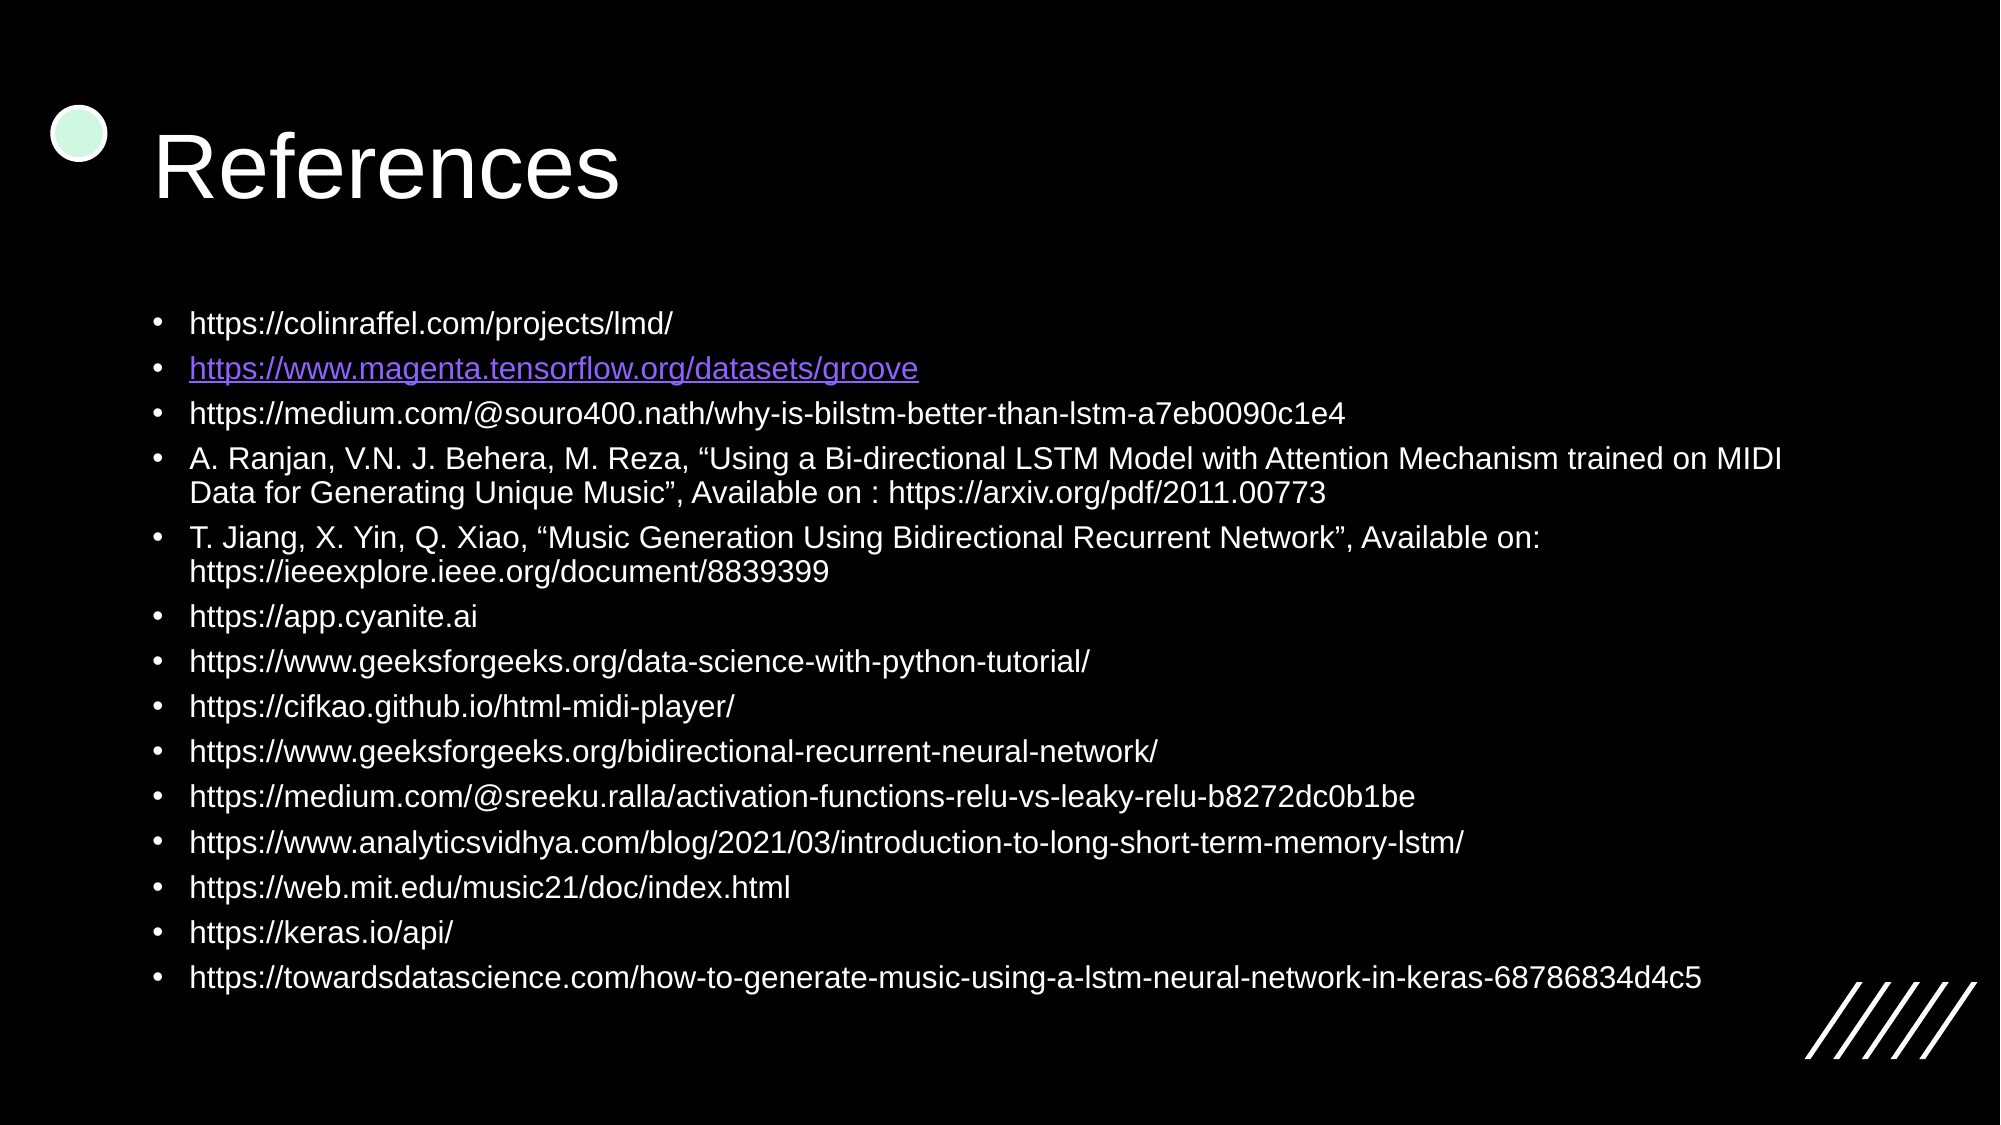

# References
https://colinraffel.com/projects/lmd/
https://www.magenta.tensorflow.org/datasets/groove
https://medium.com/@souro400.nath/why-is-bilstm-better-than-lstm-a7eb0090c1e4
A. Ranjan, V.N. J. Behera, M. Reza, “Using a Bi-directional LSTM Model with Attention Mechanism trained on MIDI Data for Generating Unique Music”, Available on : https://arxiv.org/pdf/2011.00773
T. Jiang, X. Yin, Q. Xiao, “Music Generation Using Bidirectional Recurrent Network”, Available on: https://ieeexplore.ieee.org/document/8839399
https://app.cyanite.ai
https://www.geeksforgeeks.org/data-science-with-python-tutorial/
https://cifkao.github.io/html-midi-player/
https://www.geeksforgeeks.org/bidirectional-recurrent-neural-network/
https://medium.com/@sreeku.ralla/activation-functions-relu-vs-leaky-relu-b8272dc0b1be
https://www.analyticsvidhya.com/blog/2021/03/introduction-to-long-short-term-memory-lstm/
https://web.mit.edu/music21/doc/index.html
https://keras.io/api/
https://towardsdatascience.com/how-to-generate-music-using-a-lstm-neural-network-in-keras-68786834d4c5